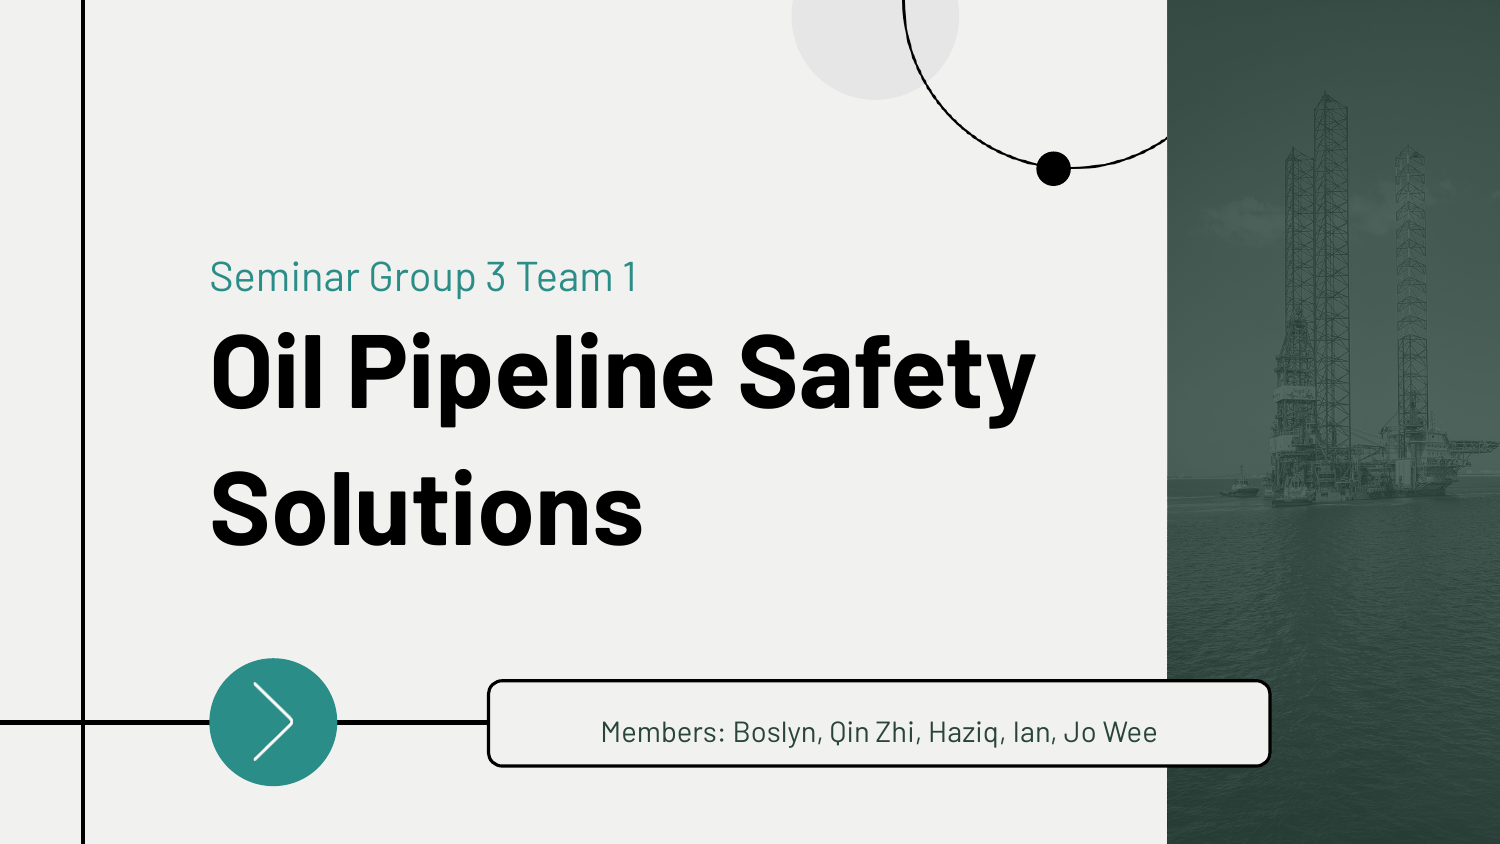

Seminar Group 3 Team 1
Oil Pipeline Safety Solutions

Members: Boslyn, Qin Zhi, Haziq, Ian, Jo Wee